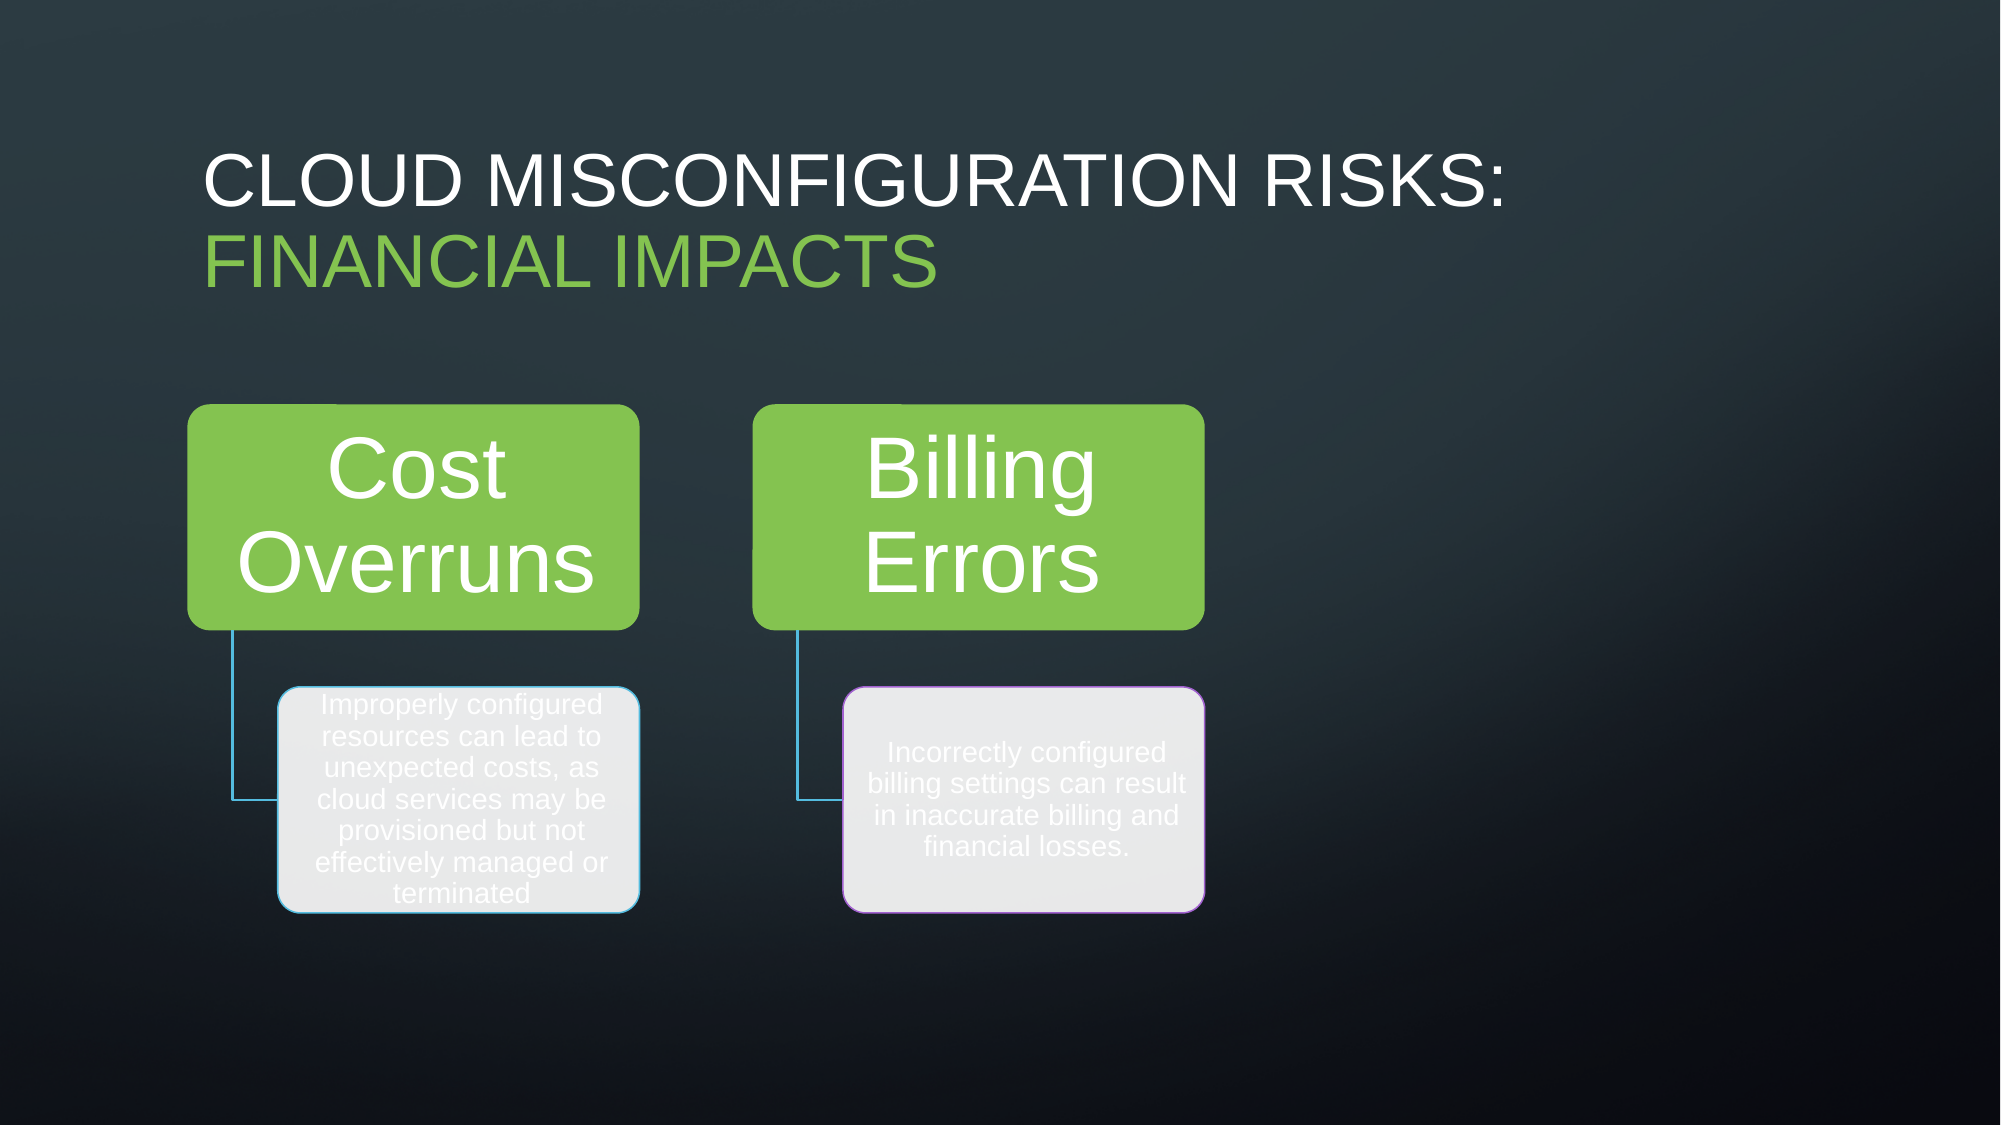

# Cloud Misconfiguration Risks: Financial Impacts
Cost Overruns
Improperly configured resources can lead to unexpected costs, as cloud services may be provisioned but not effectively managed or terminated
Billing Errors
Incorrectly configured billing settings can result in inaccurate billing and financial losses.